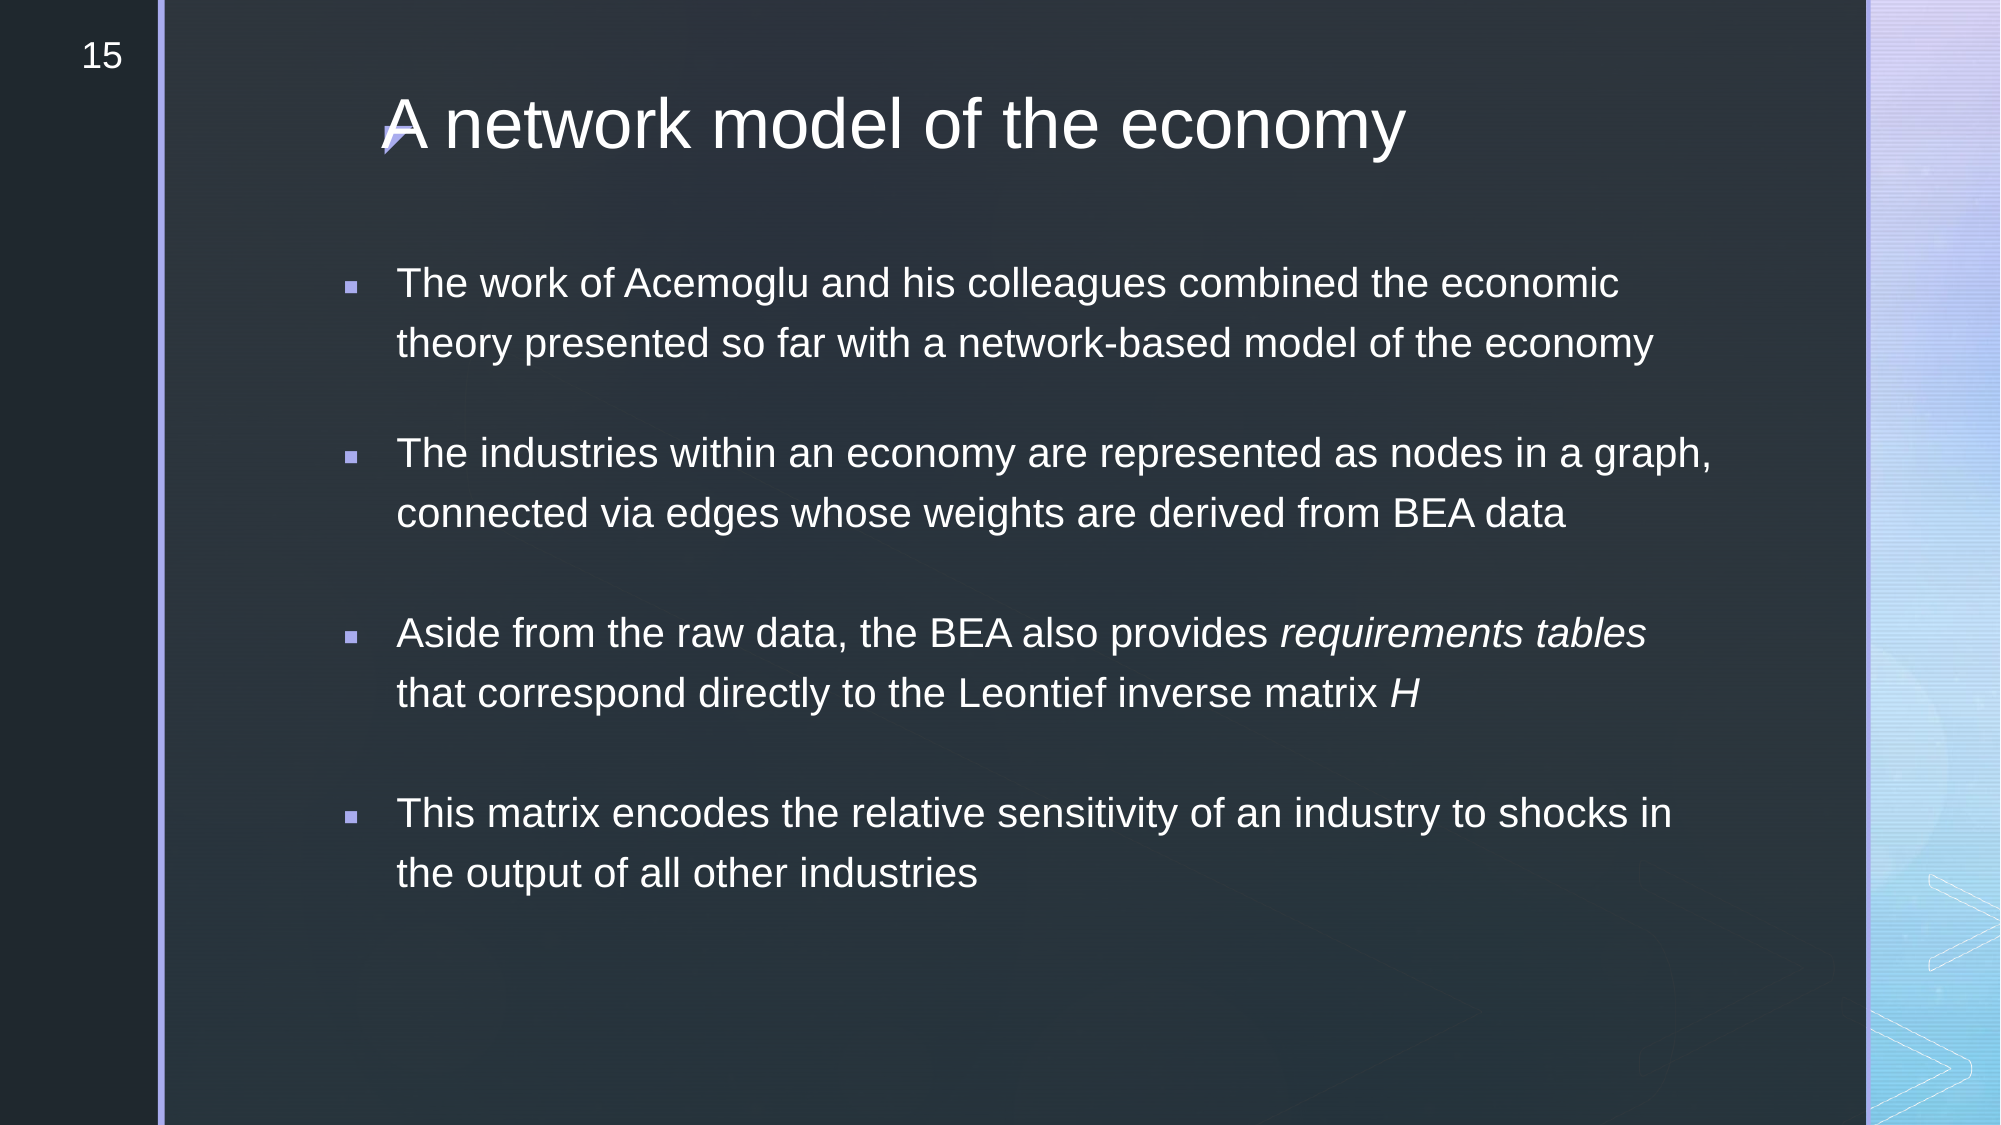

15
# A network model of the economy
The work of Acemoglu and his colleagues combined the economic theory presented so far with a network-based model of the economy
The industries within an economy are represented as nodes in a graph, connected via edges whose weights are derived from BEA data
Aside from the raw data, the BEA also provides requirements tables that correspond directly to the Leontief inverse matrix H

This matrix encodes the relative sensitivity of an industry to shocks in the output of all other industries